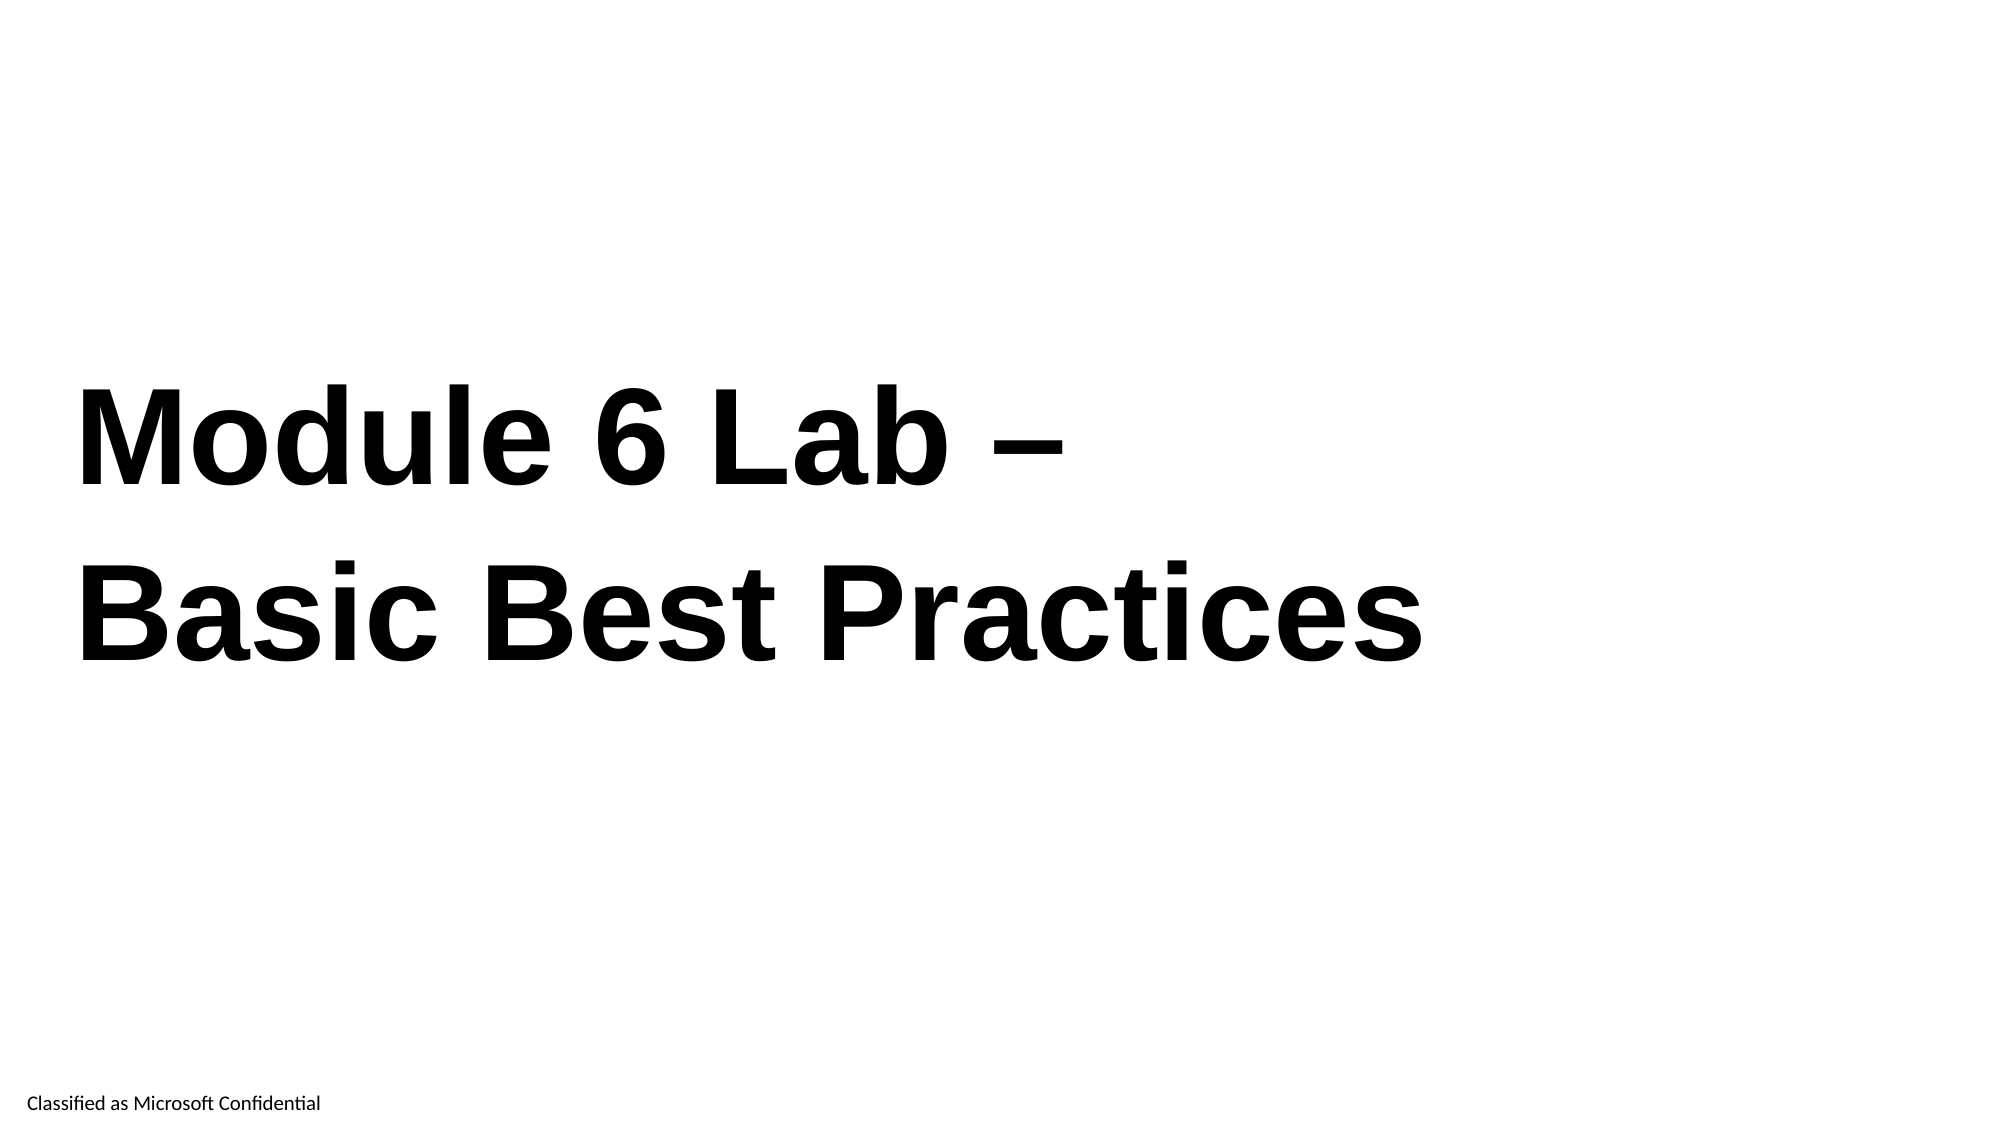

Module 6 Lab –
Basic Best Practices